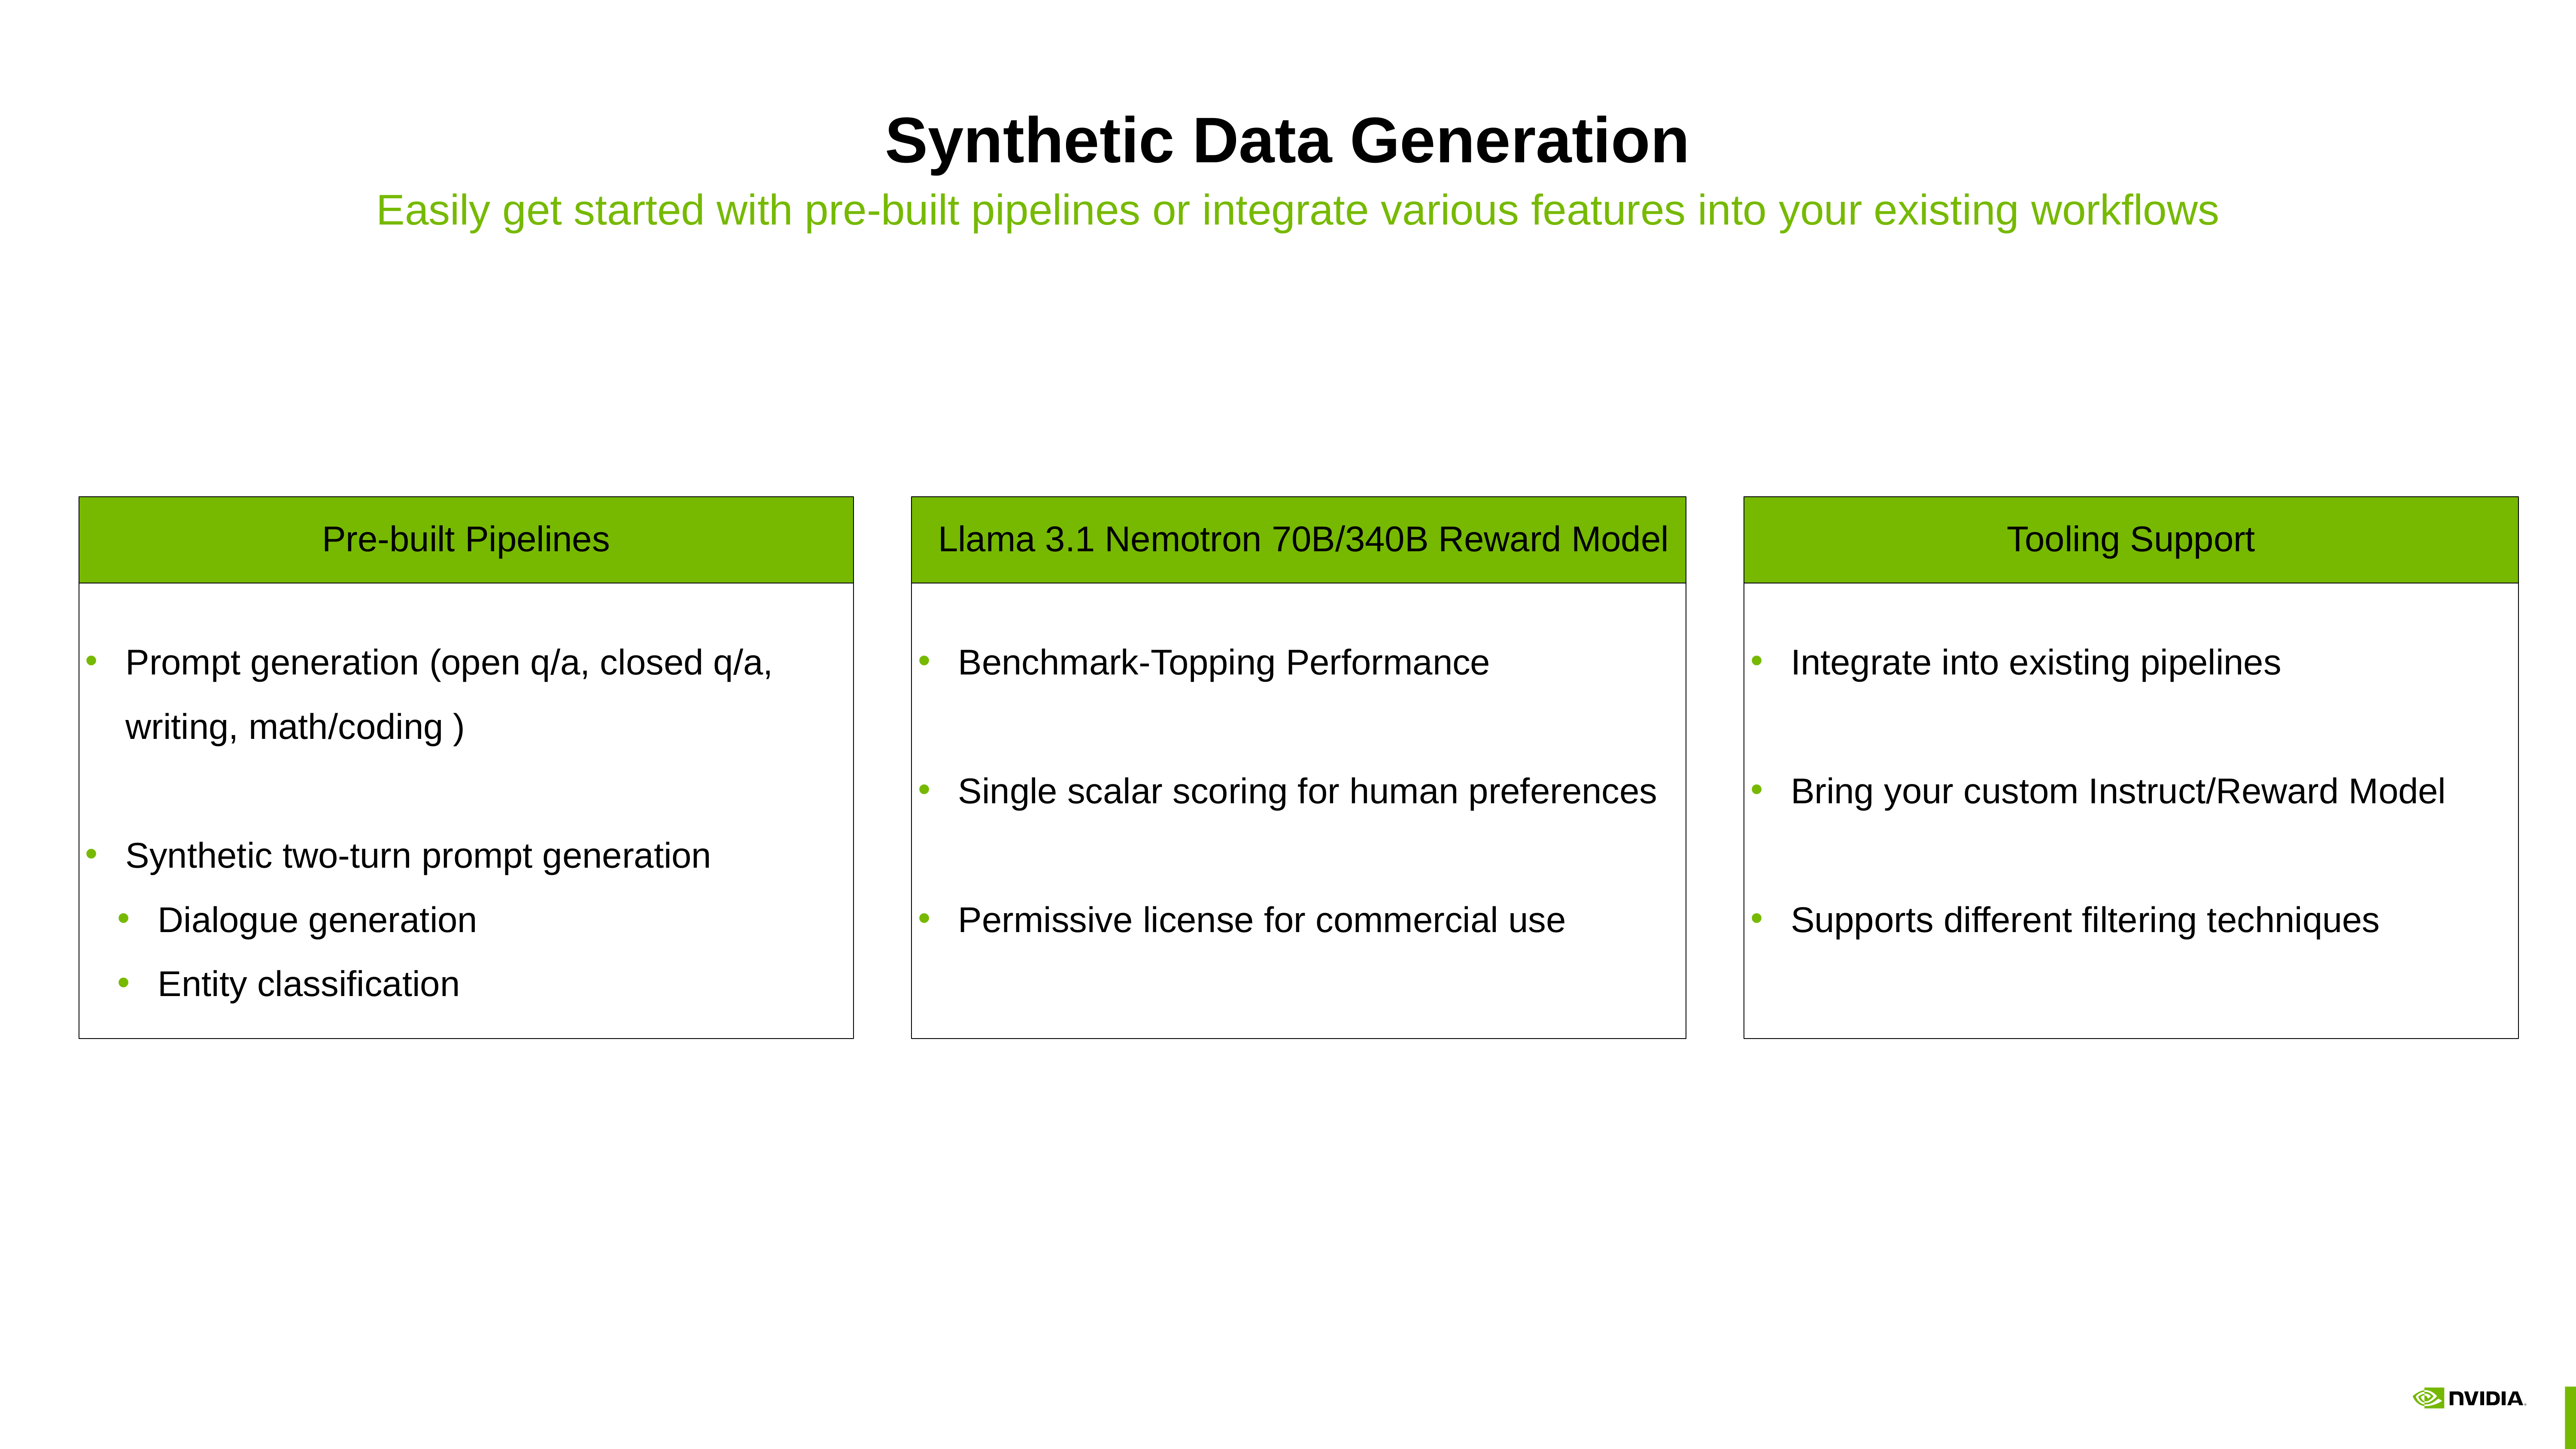

# Synthetic Data Generation
Easily get started with pre-built pipelines or integrate various features into your existing workflows
Pre-built Pipelines
Prompt generation (open q/a, closed q/a, writing, math/coding )

Synthetic two-turn prompt generation
Dialogue generation
Entity classification
 Llama 3.1 Nemotron 70B/340B Reward Model
Benchmark-Topping Performance

Single scalar scoring for human preferences

Permissive license for commercial use

Tooling Support
Integrate into existing pipelines

Bring your custom Instruct/Reward Model

Supports different filtering techniques